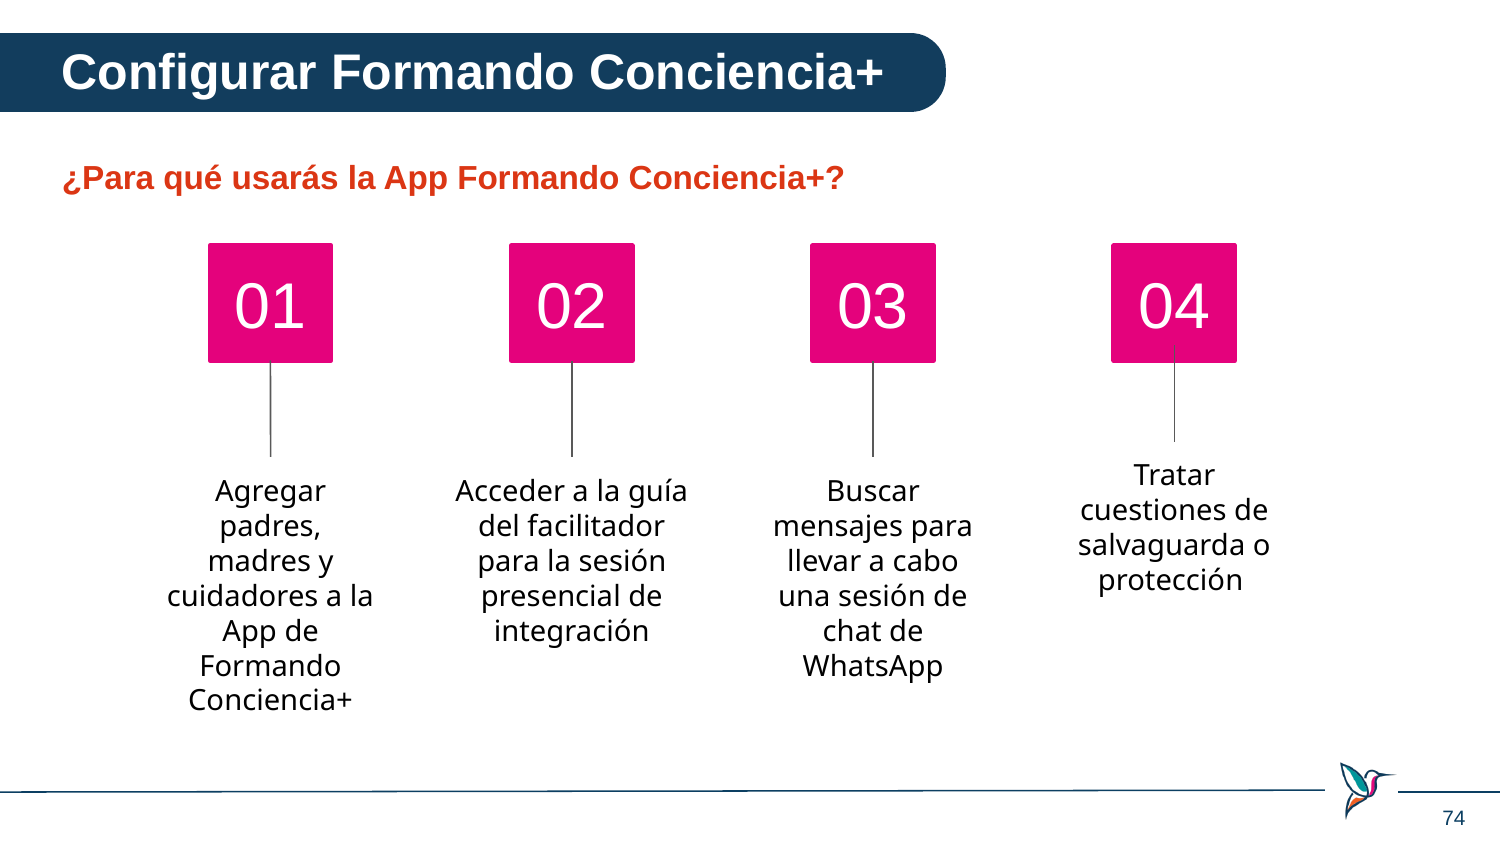

Configurar Formando Conciencia+
¿Para qué usarás la App Formando Conciencia+?
01
Agregar padres, madres y cuidadores a la App de Formando Conciencia+
02
Acceder a la guía del facilitador para la sesión presencial de integración
03
Buscar mensajes para llevar a cabo una sesión de chat de WhatsApp
04
Tratar cuestiones de salvaguarda o protección